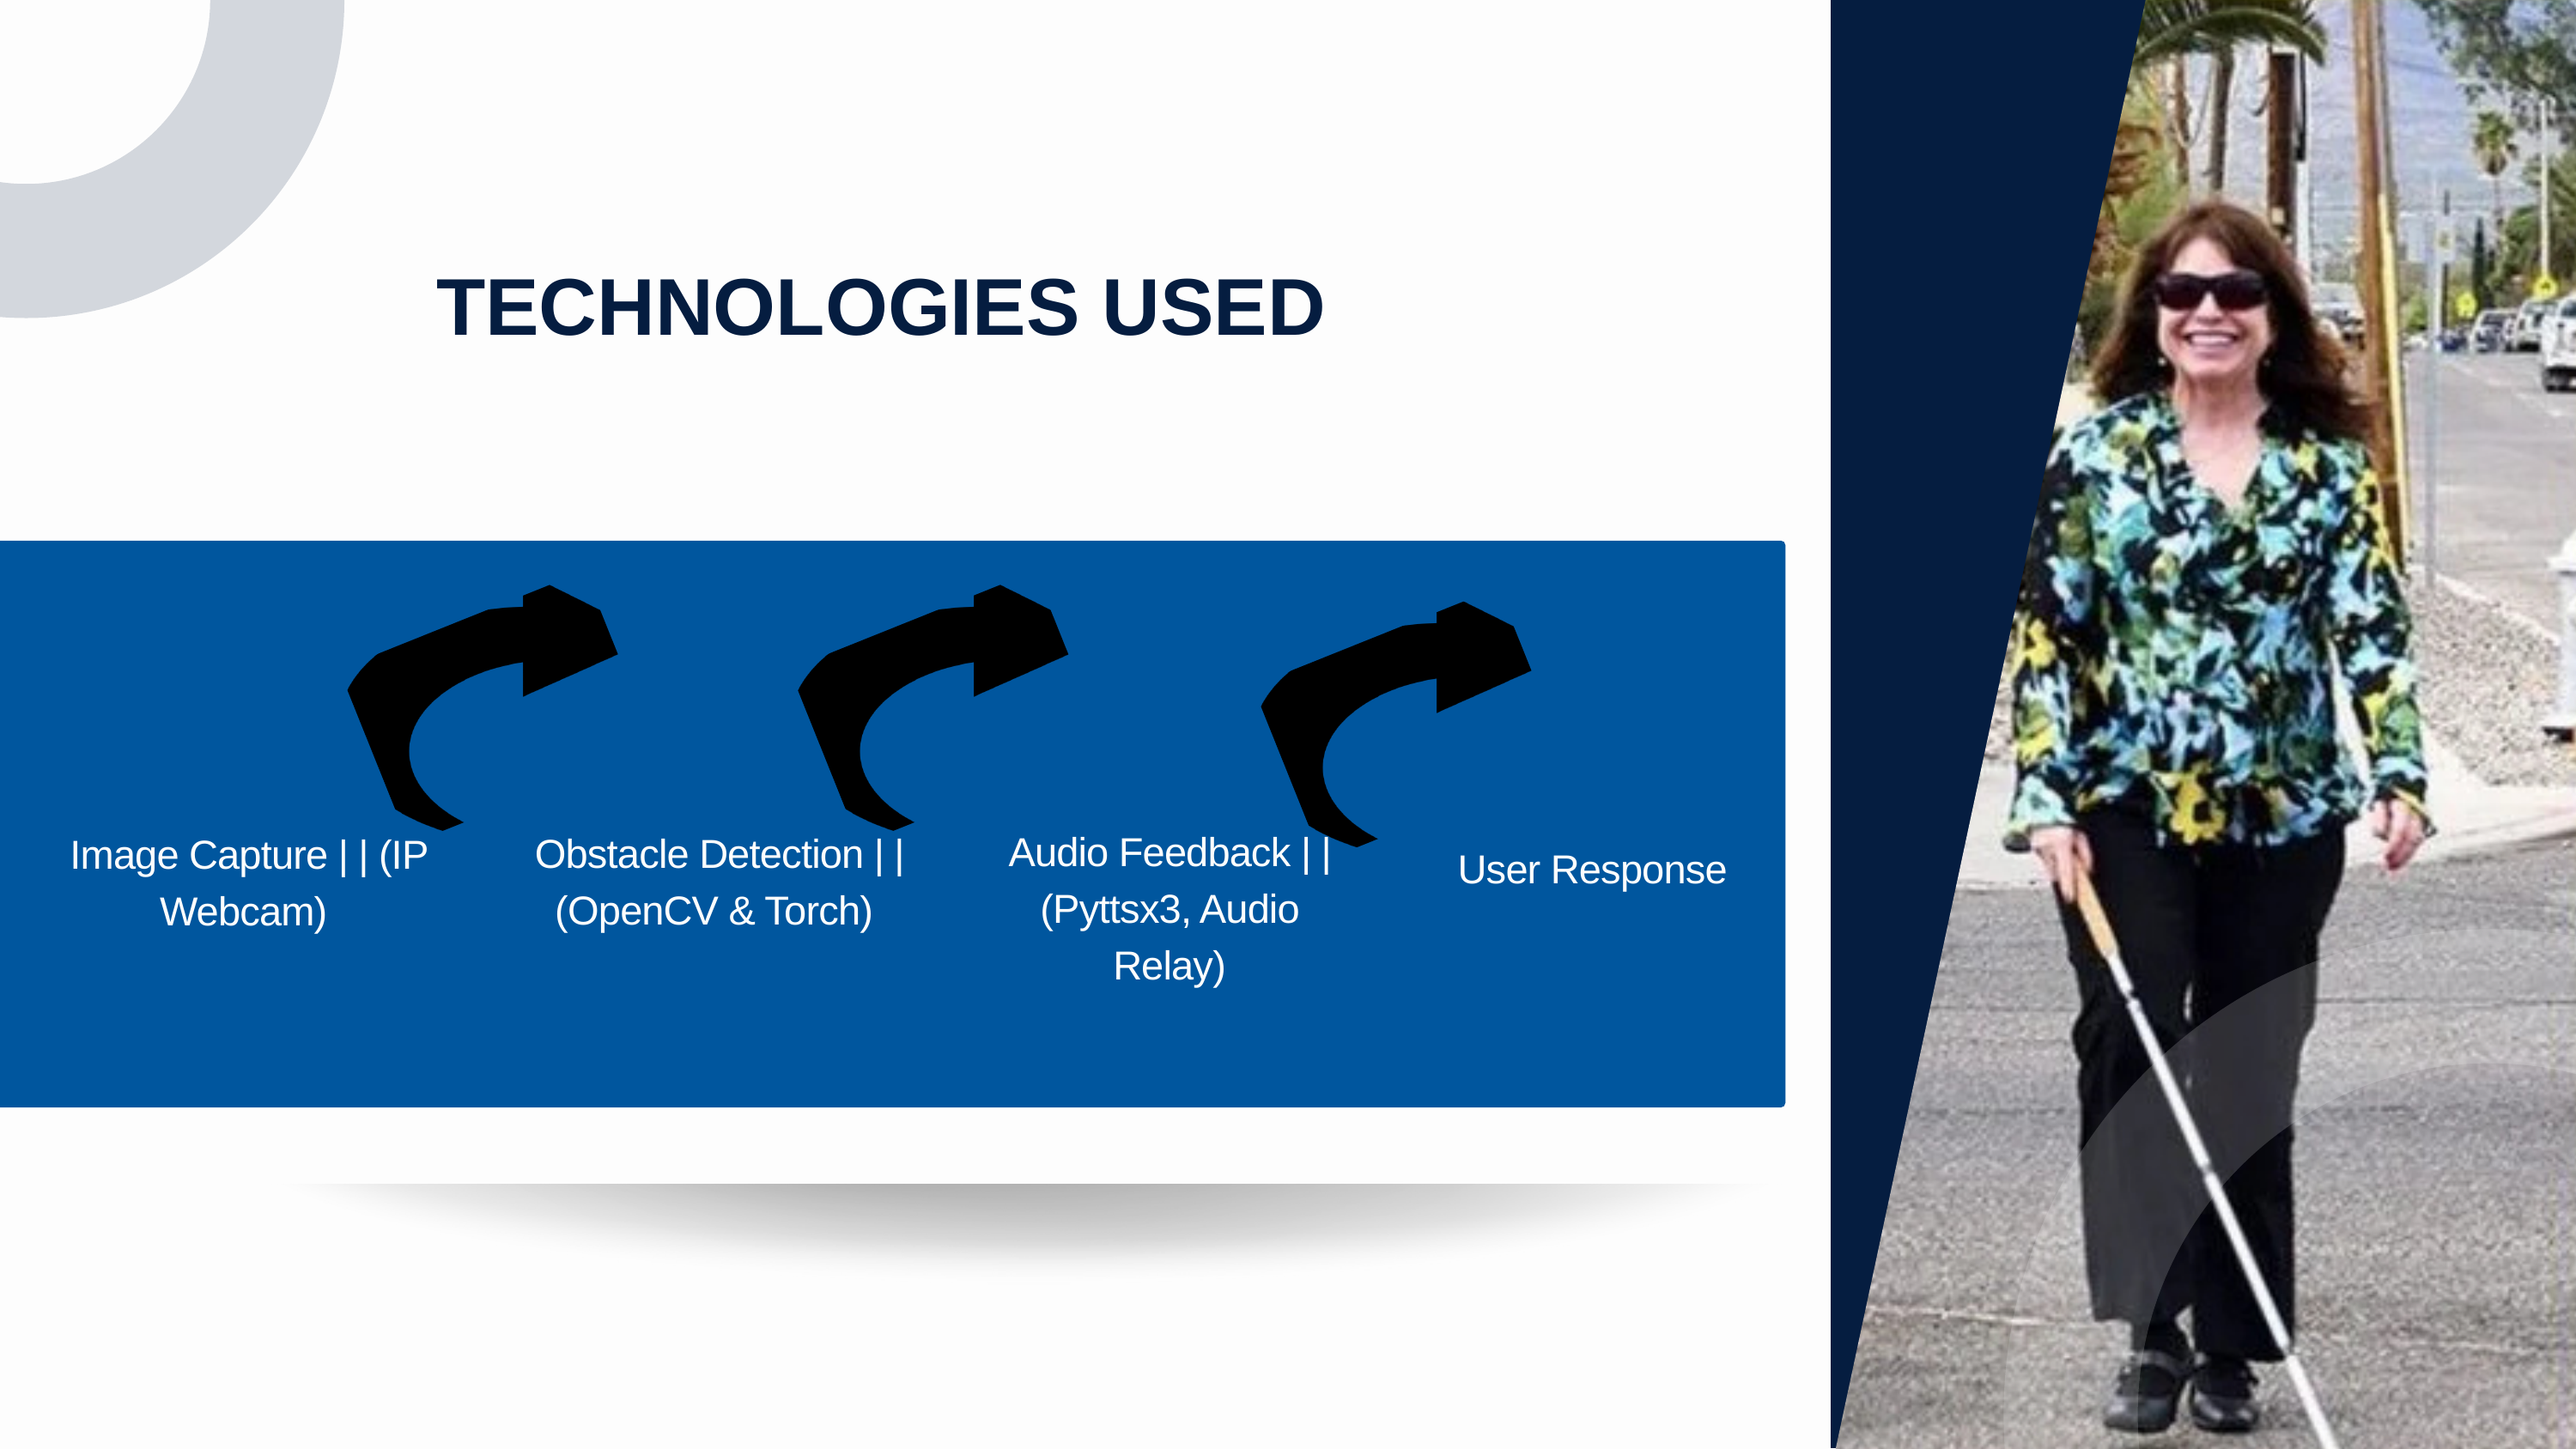

TECHNOLOGIES USED

Audio Feedback | | (Pyttsx3, Audio Relay)

Obstacle Detection | | (OpenCV & Torch)

Image Capture | | (IP Webcam)

User Response